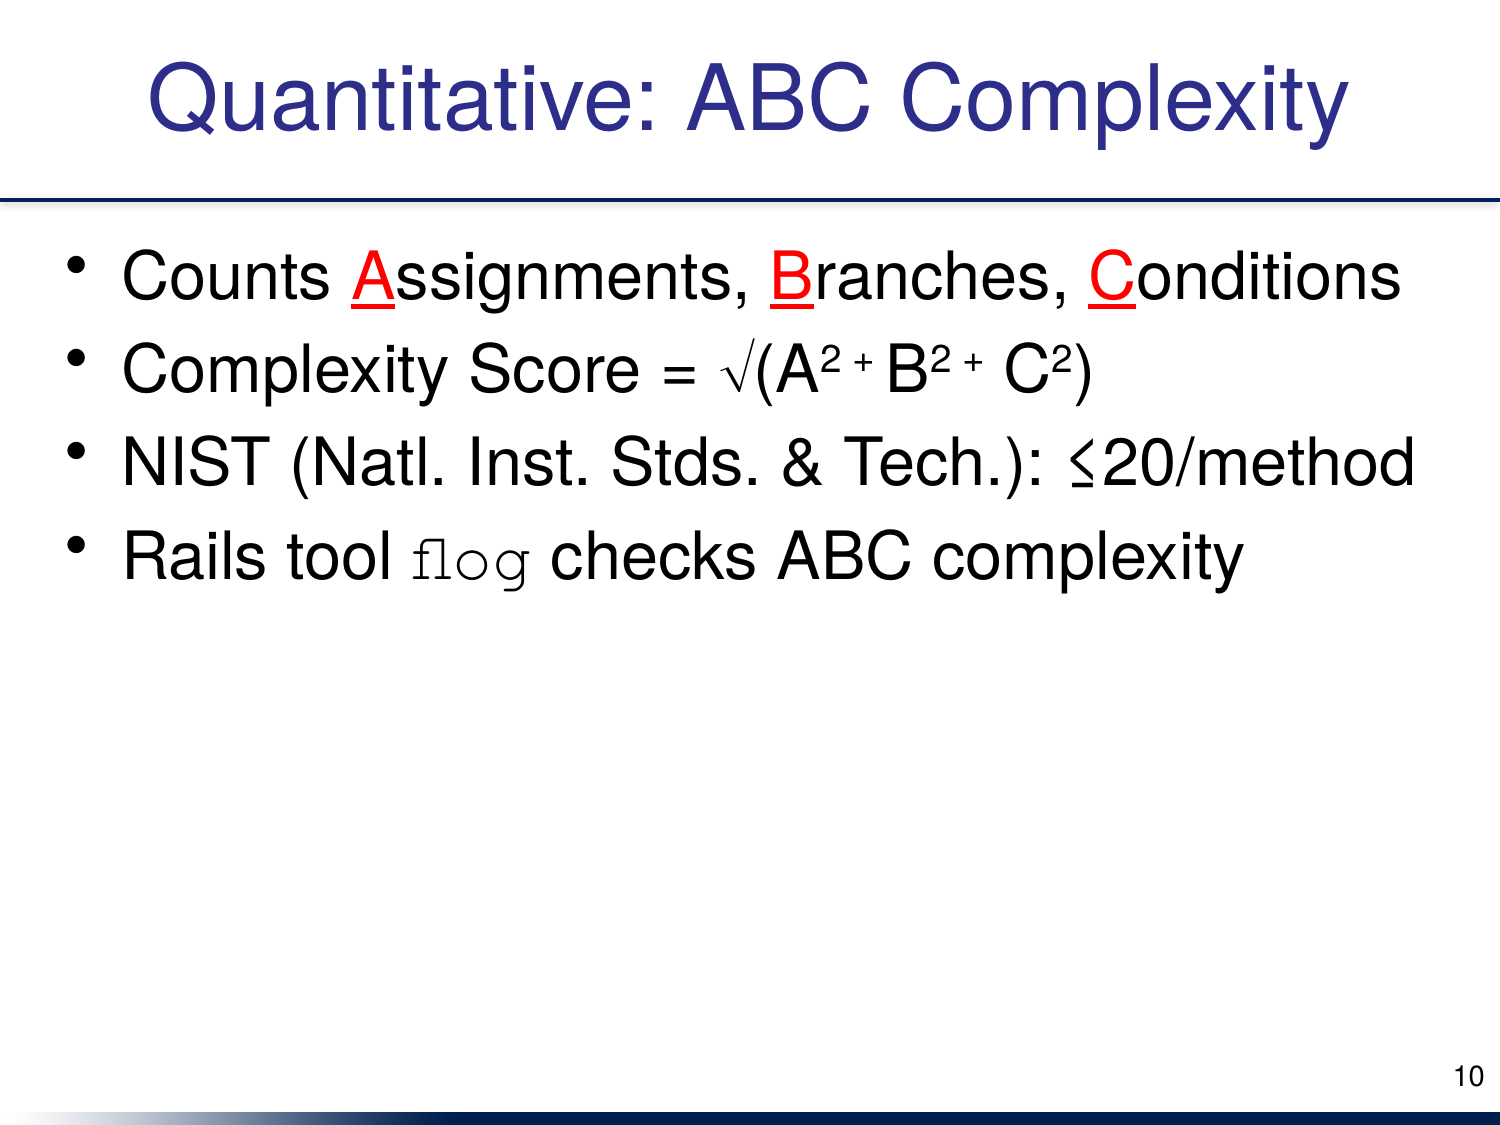

# Quantitative: ABC Complexity
Counts Assignments, Branches, Conditions
Complexity Score = √(A2 + B2 + C2)
NIST (Natl. Inst. Stds. & Tech.): ≤20/method
Rails tool flog checks ABC complexity

10